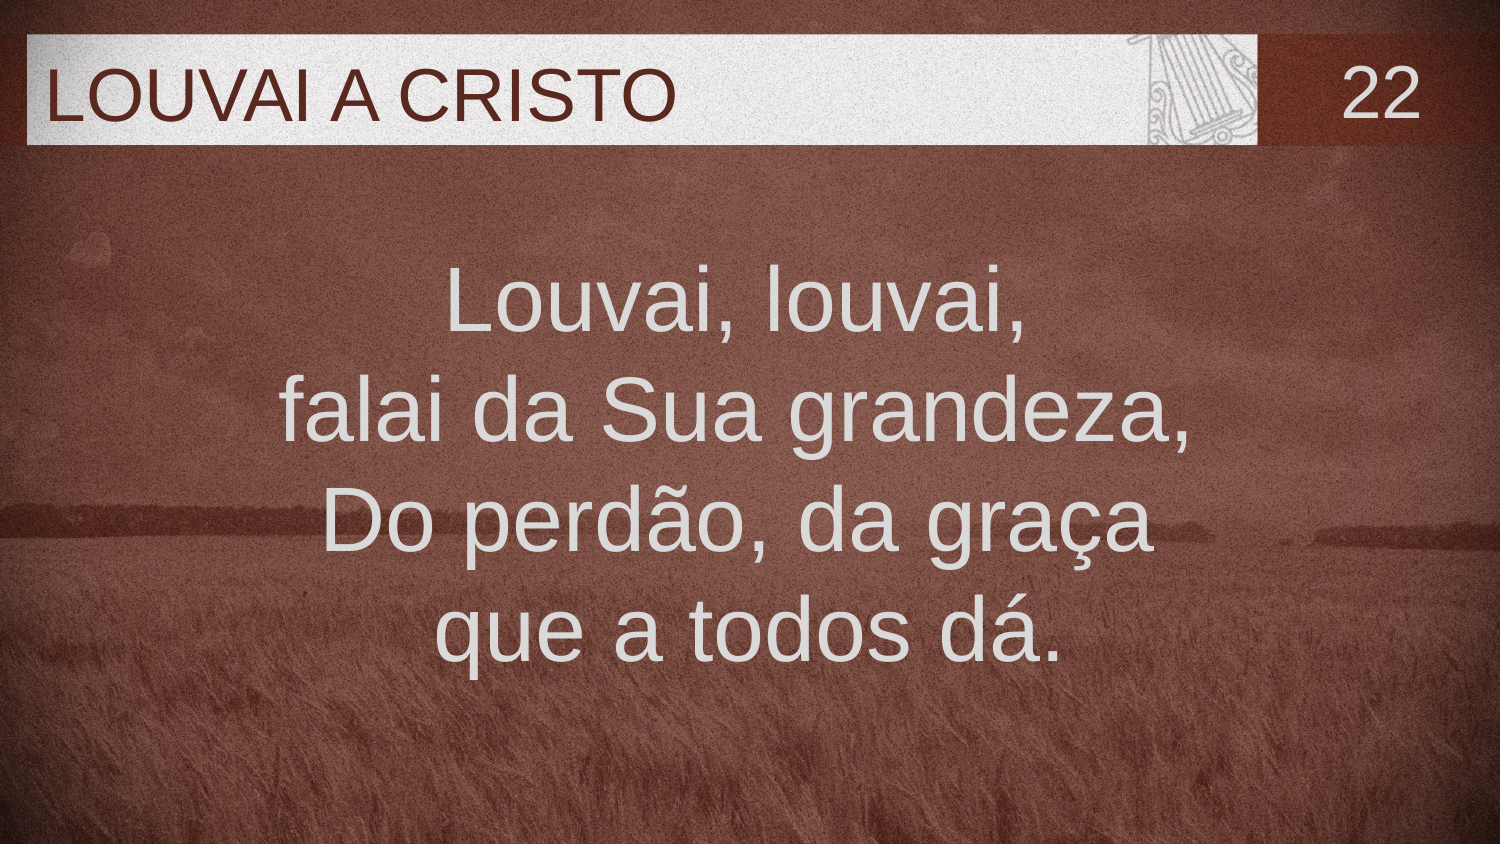

# LOUVAI A CRISTO
22
Louvai, louvai,
falai da Sua grandeza,
Do perdão, da graça
que a todos dá.